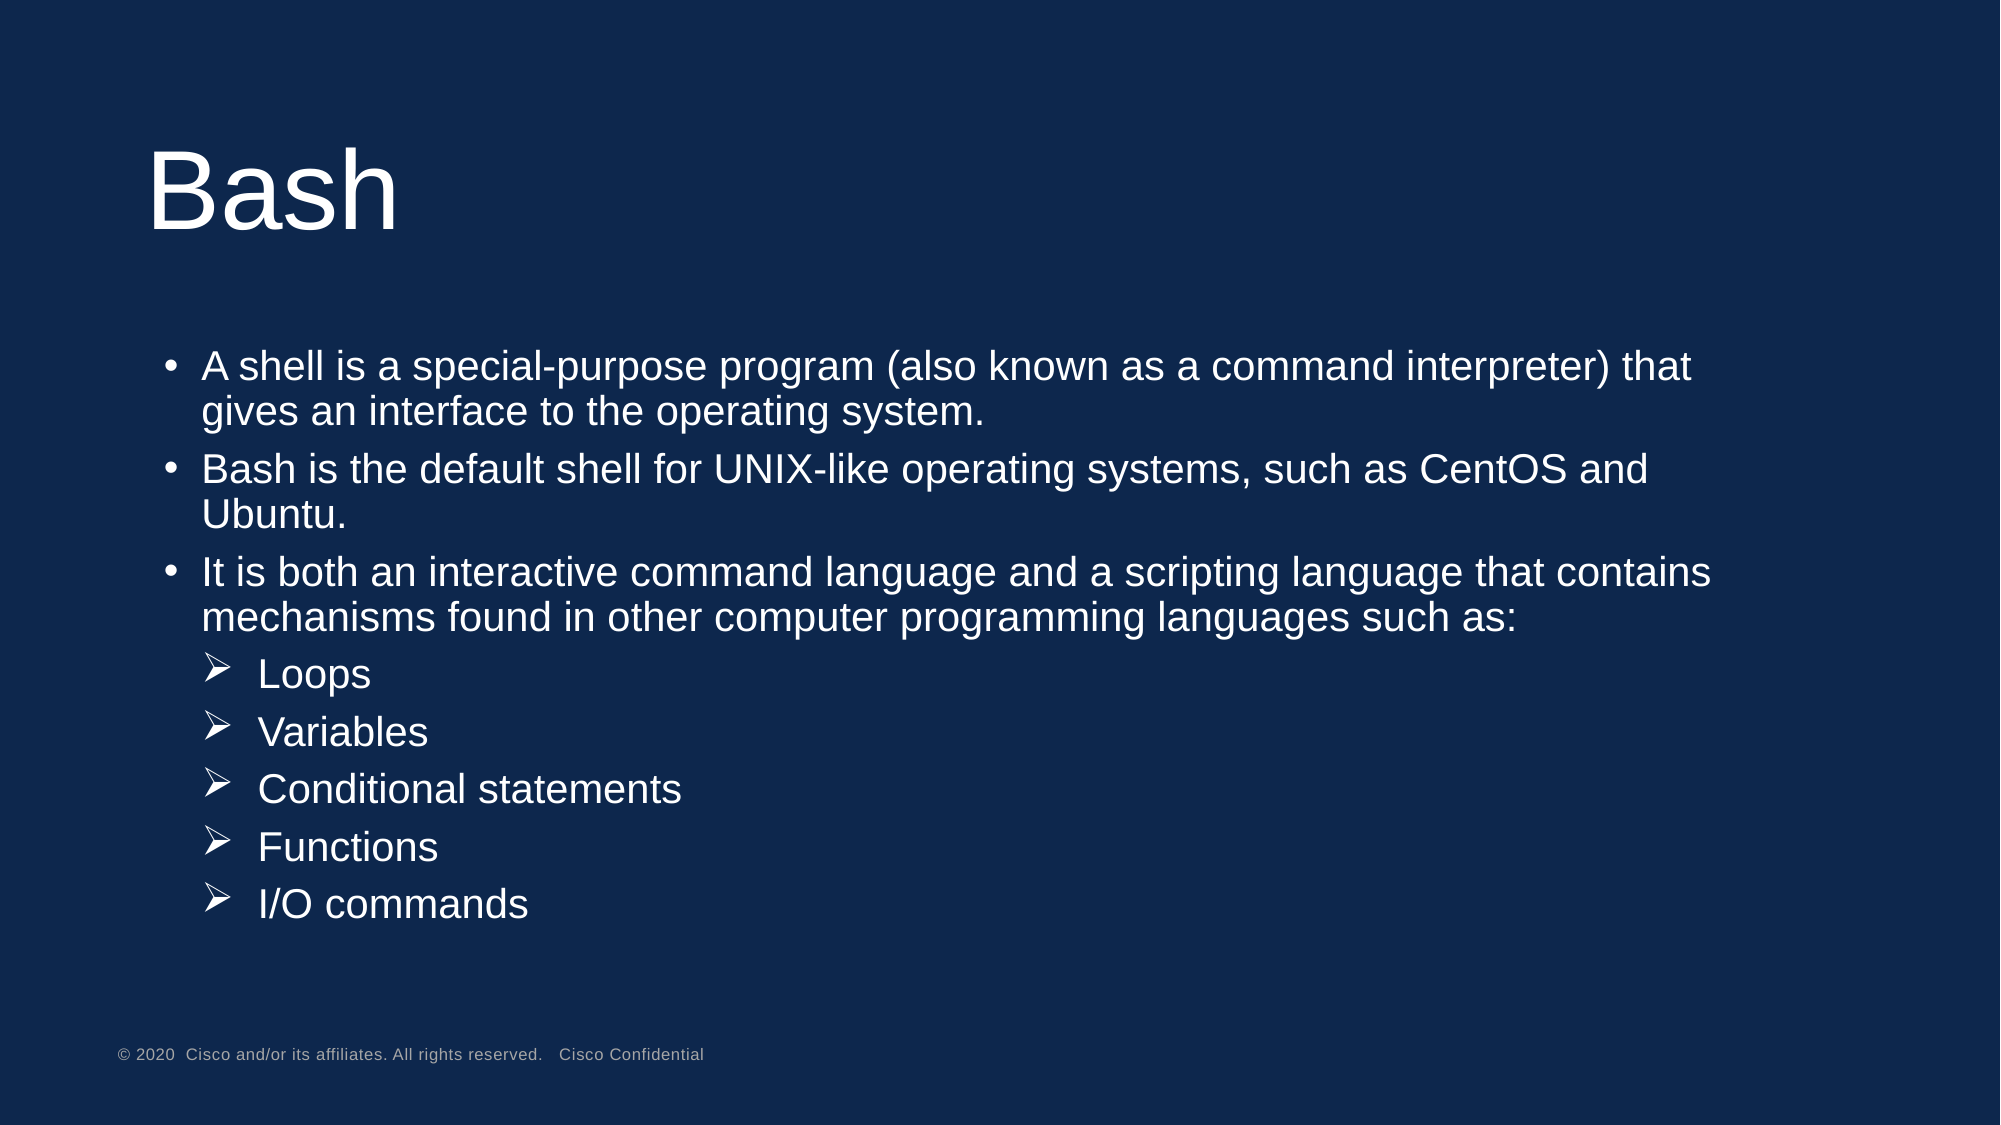

Bash
A shell is a special-purpose program (also known as a command interpreter) that gives an interface to the operating system.
Bash is the default shell for UNIX-like operating systems, such as CentOS and Ubuntu.
It is both an interactive command language and a scripting language that contains mechanisms found in other computer programming languages such as:
Loops
Variables
Conditional statements
Functions
I/O commands